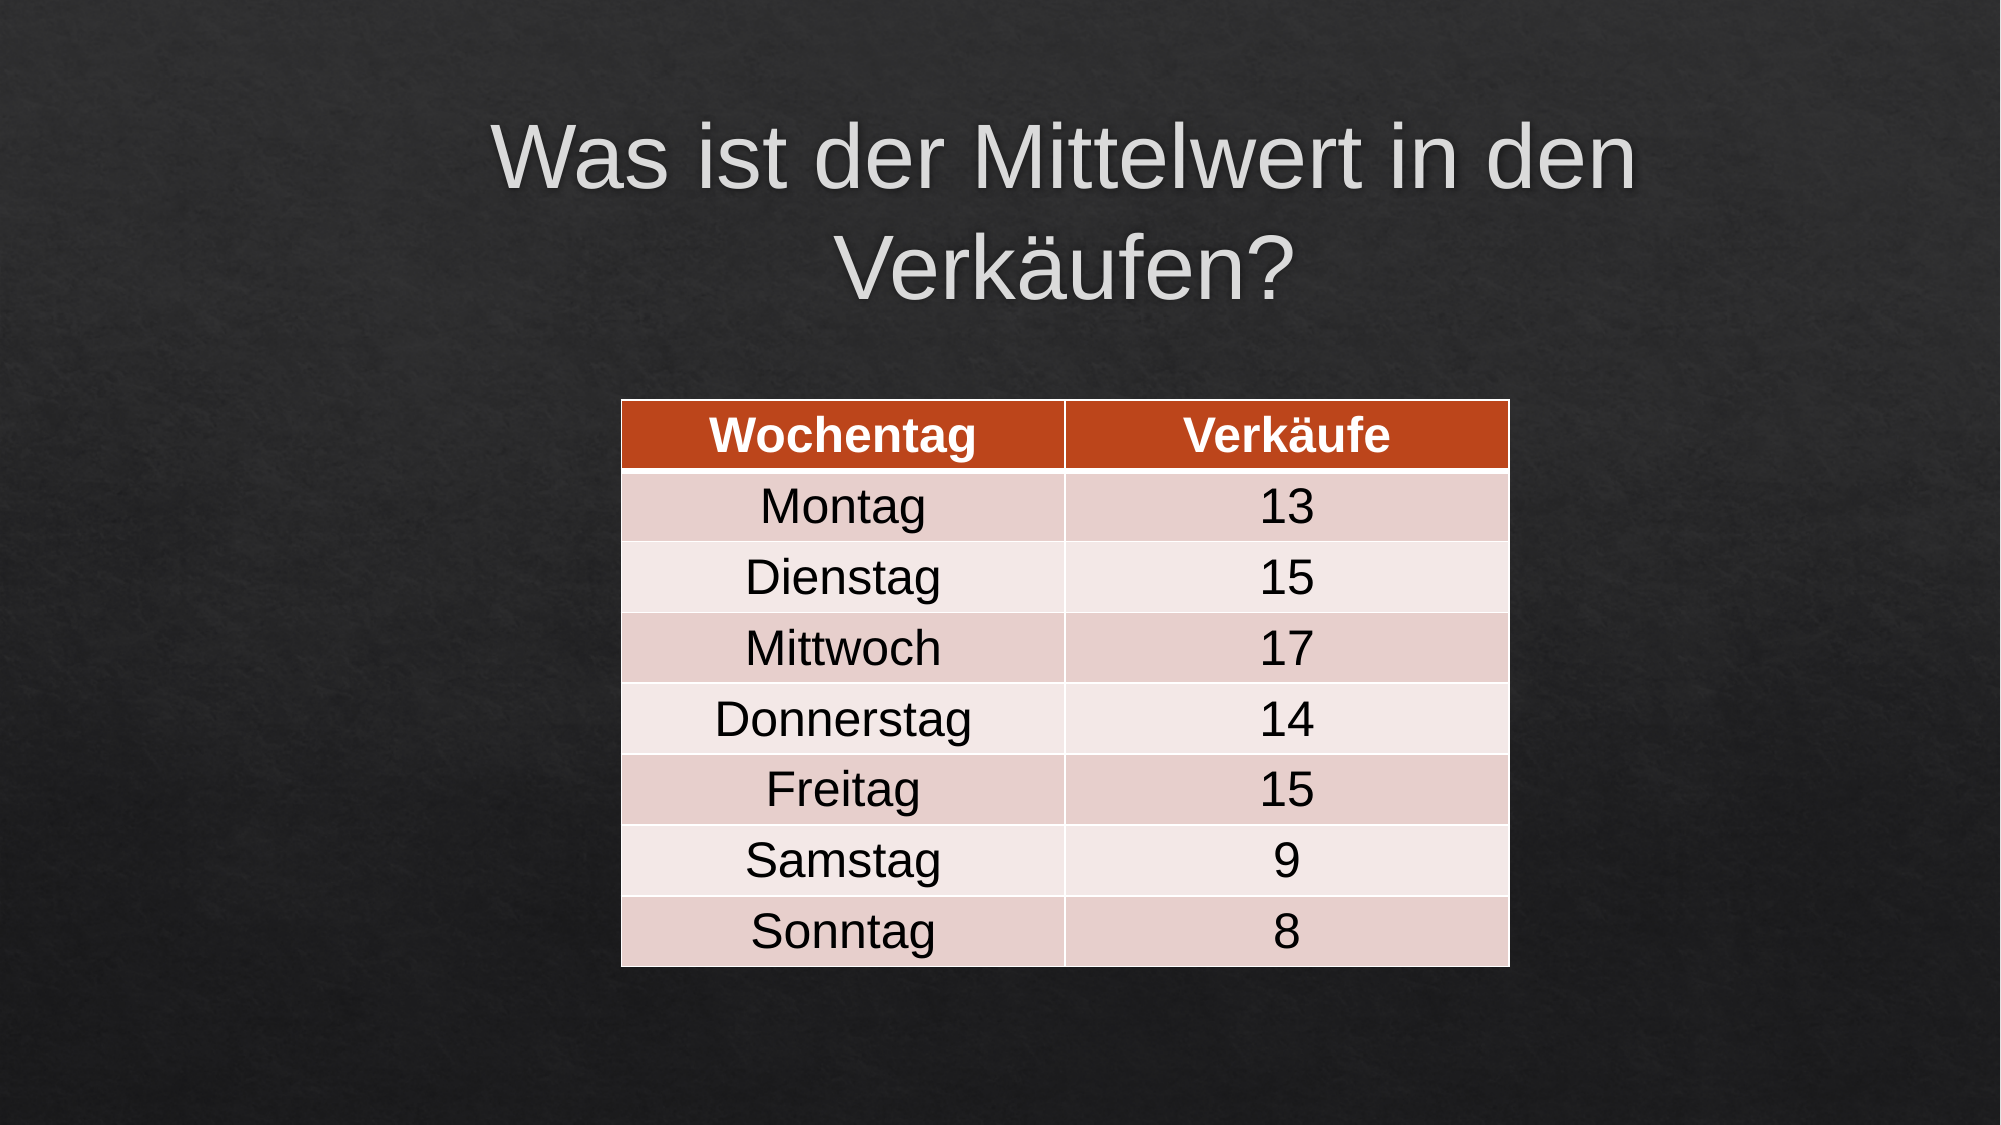

# Was ist der Mittelwert in den Verkäufen?
| Wochentag | Verkäufe |
| --- | --- |
| Montag | 13 |
| Dienstag | 15 |
| Mittwoch | 17 |
| Donnerstag | 14 |
| Freitag | 15 |
| Samstag | 9 |
| Sonntag | 8 |